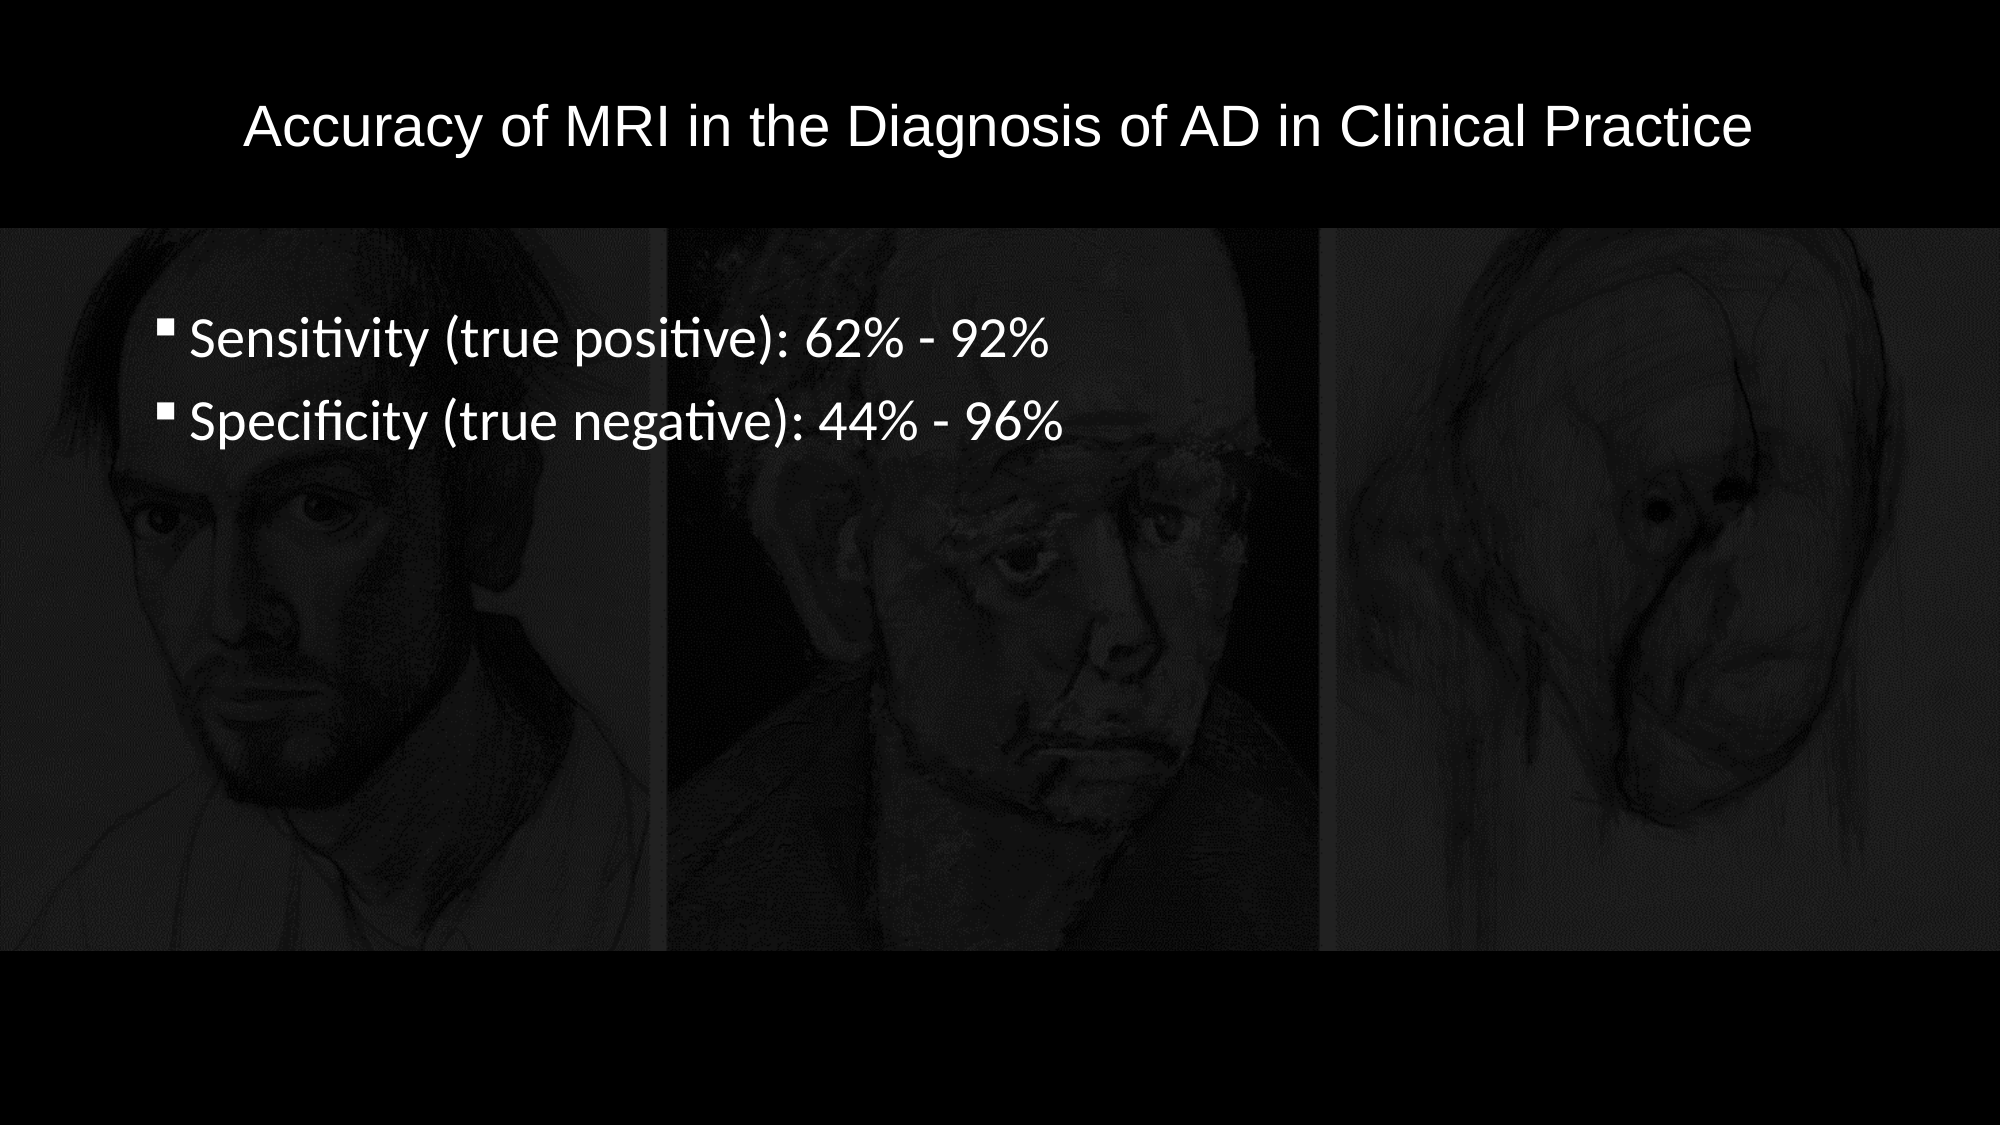

# Accuracy of MRI in the Diagnosis of AD in Clinical Practice
Sensitivity (true positive): 62% - 92%
Specificity (true negative): 44% - 96%